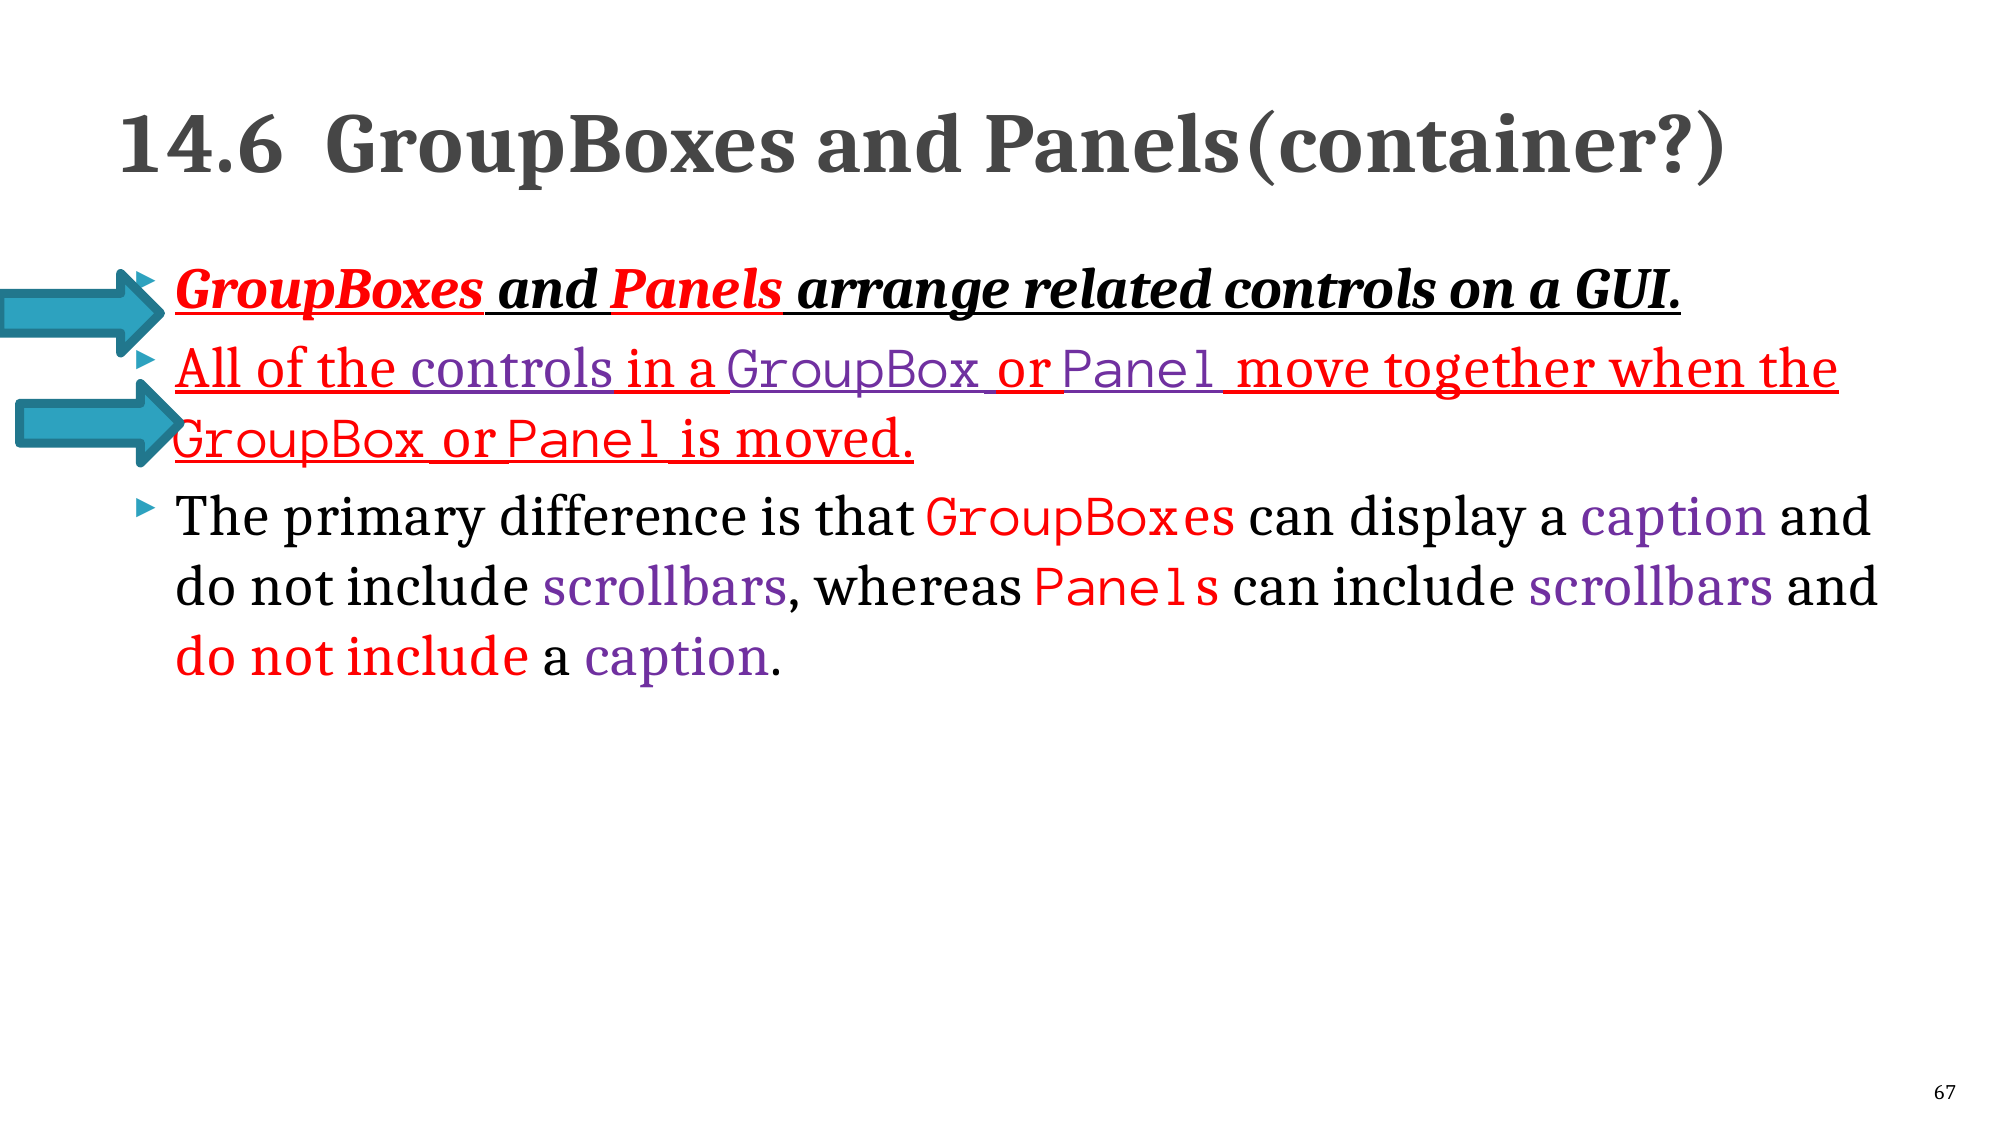

# 14.6  GroupBoxes and Panels(container?)
GroupBoxes and Panels arrange related controls on a GUI.
All of the controls in a GroupBox or Panel move together when the GroupBox or Panel is moved.
The primary difference is that GroupBoxes can display a caption and do not include scrollbars, whereas Panels can include scrollbars and do not include a caption.

67